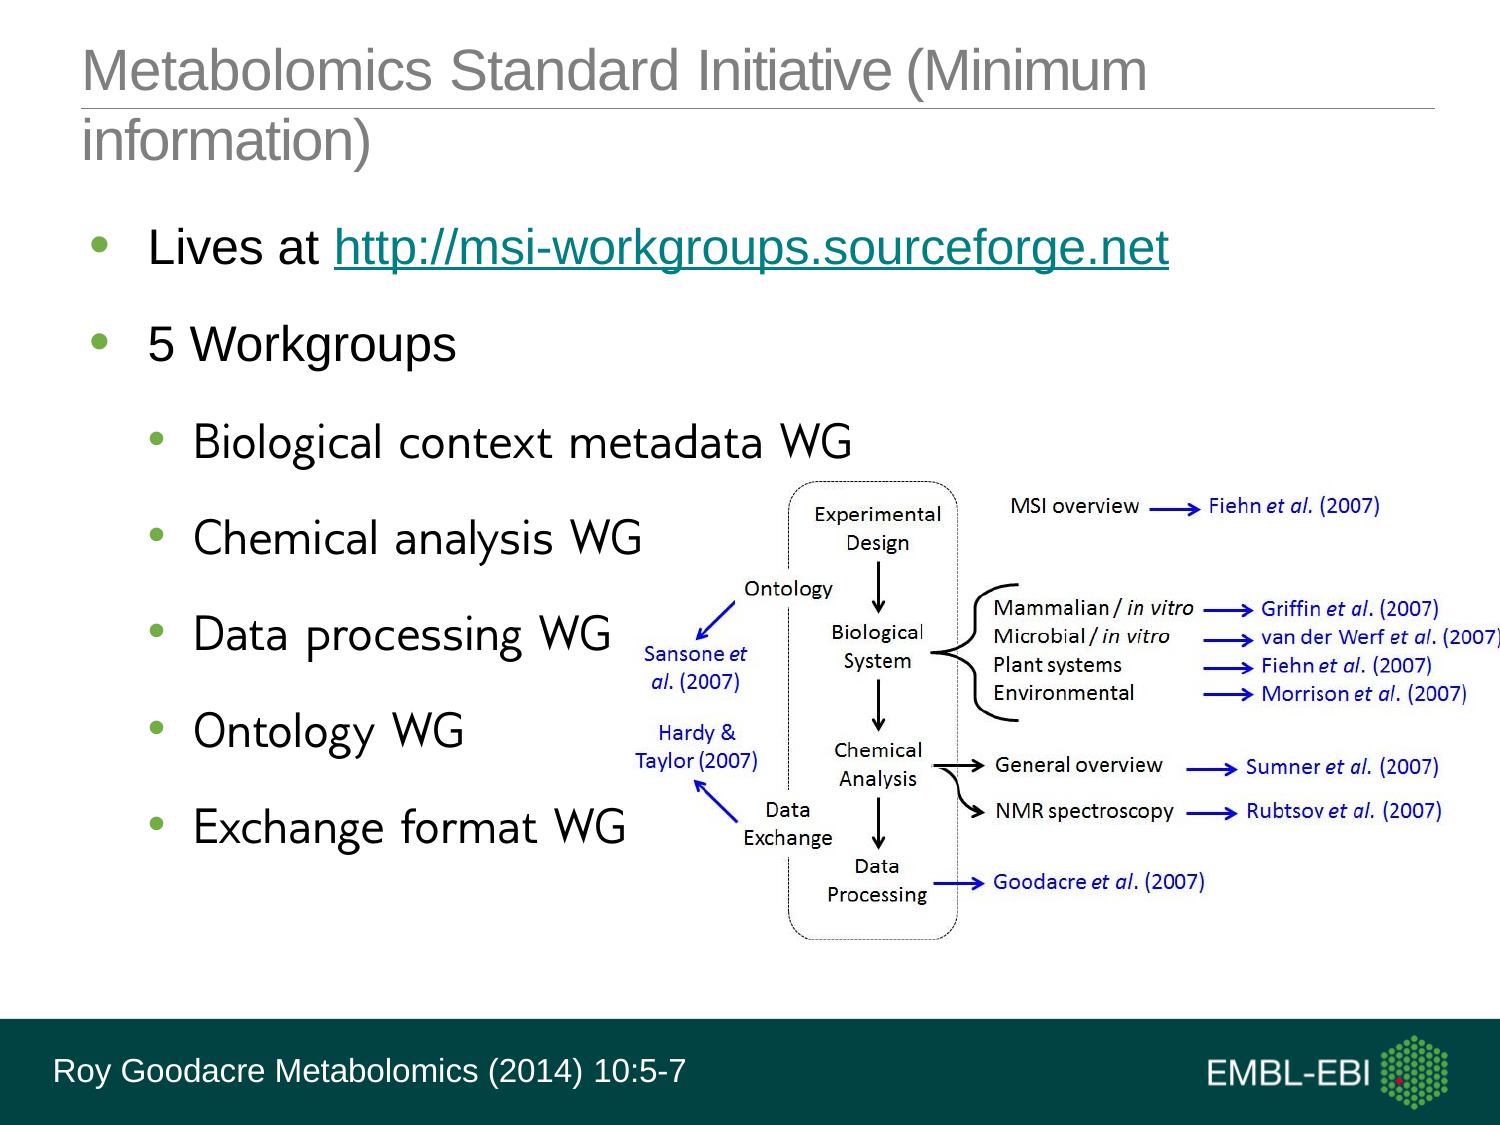

# Metabolomics Standard Initiative (Minimum  information)
Lives at http://msi-workgroups.sourceforge.net
5 Workgroups
Biological context metadata WG
Chemical analysis WG
Data processing WG
Ontology WG
Exchange format WG

Roy Goodacre Metabolomics (2014) 10:5-7